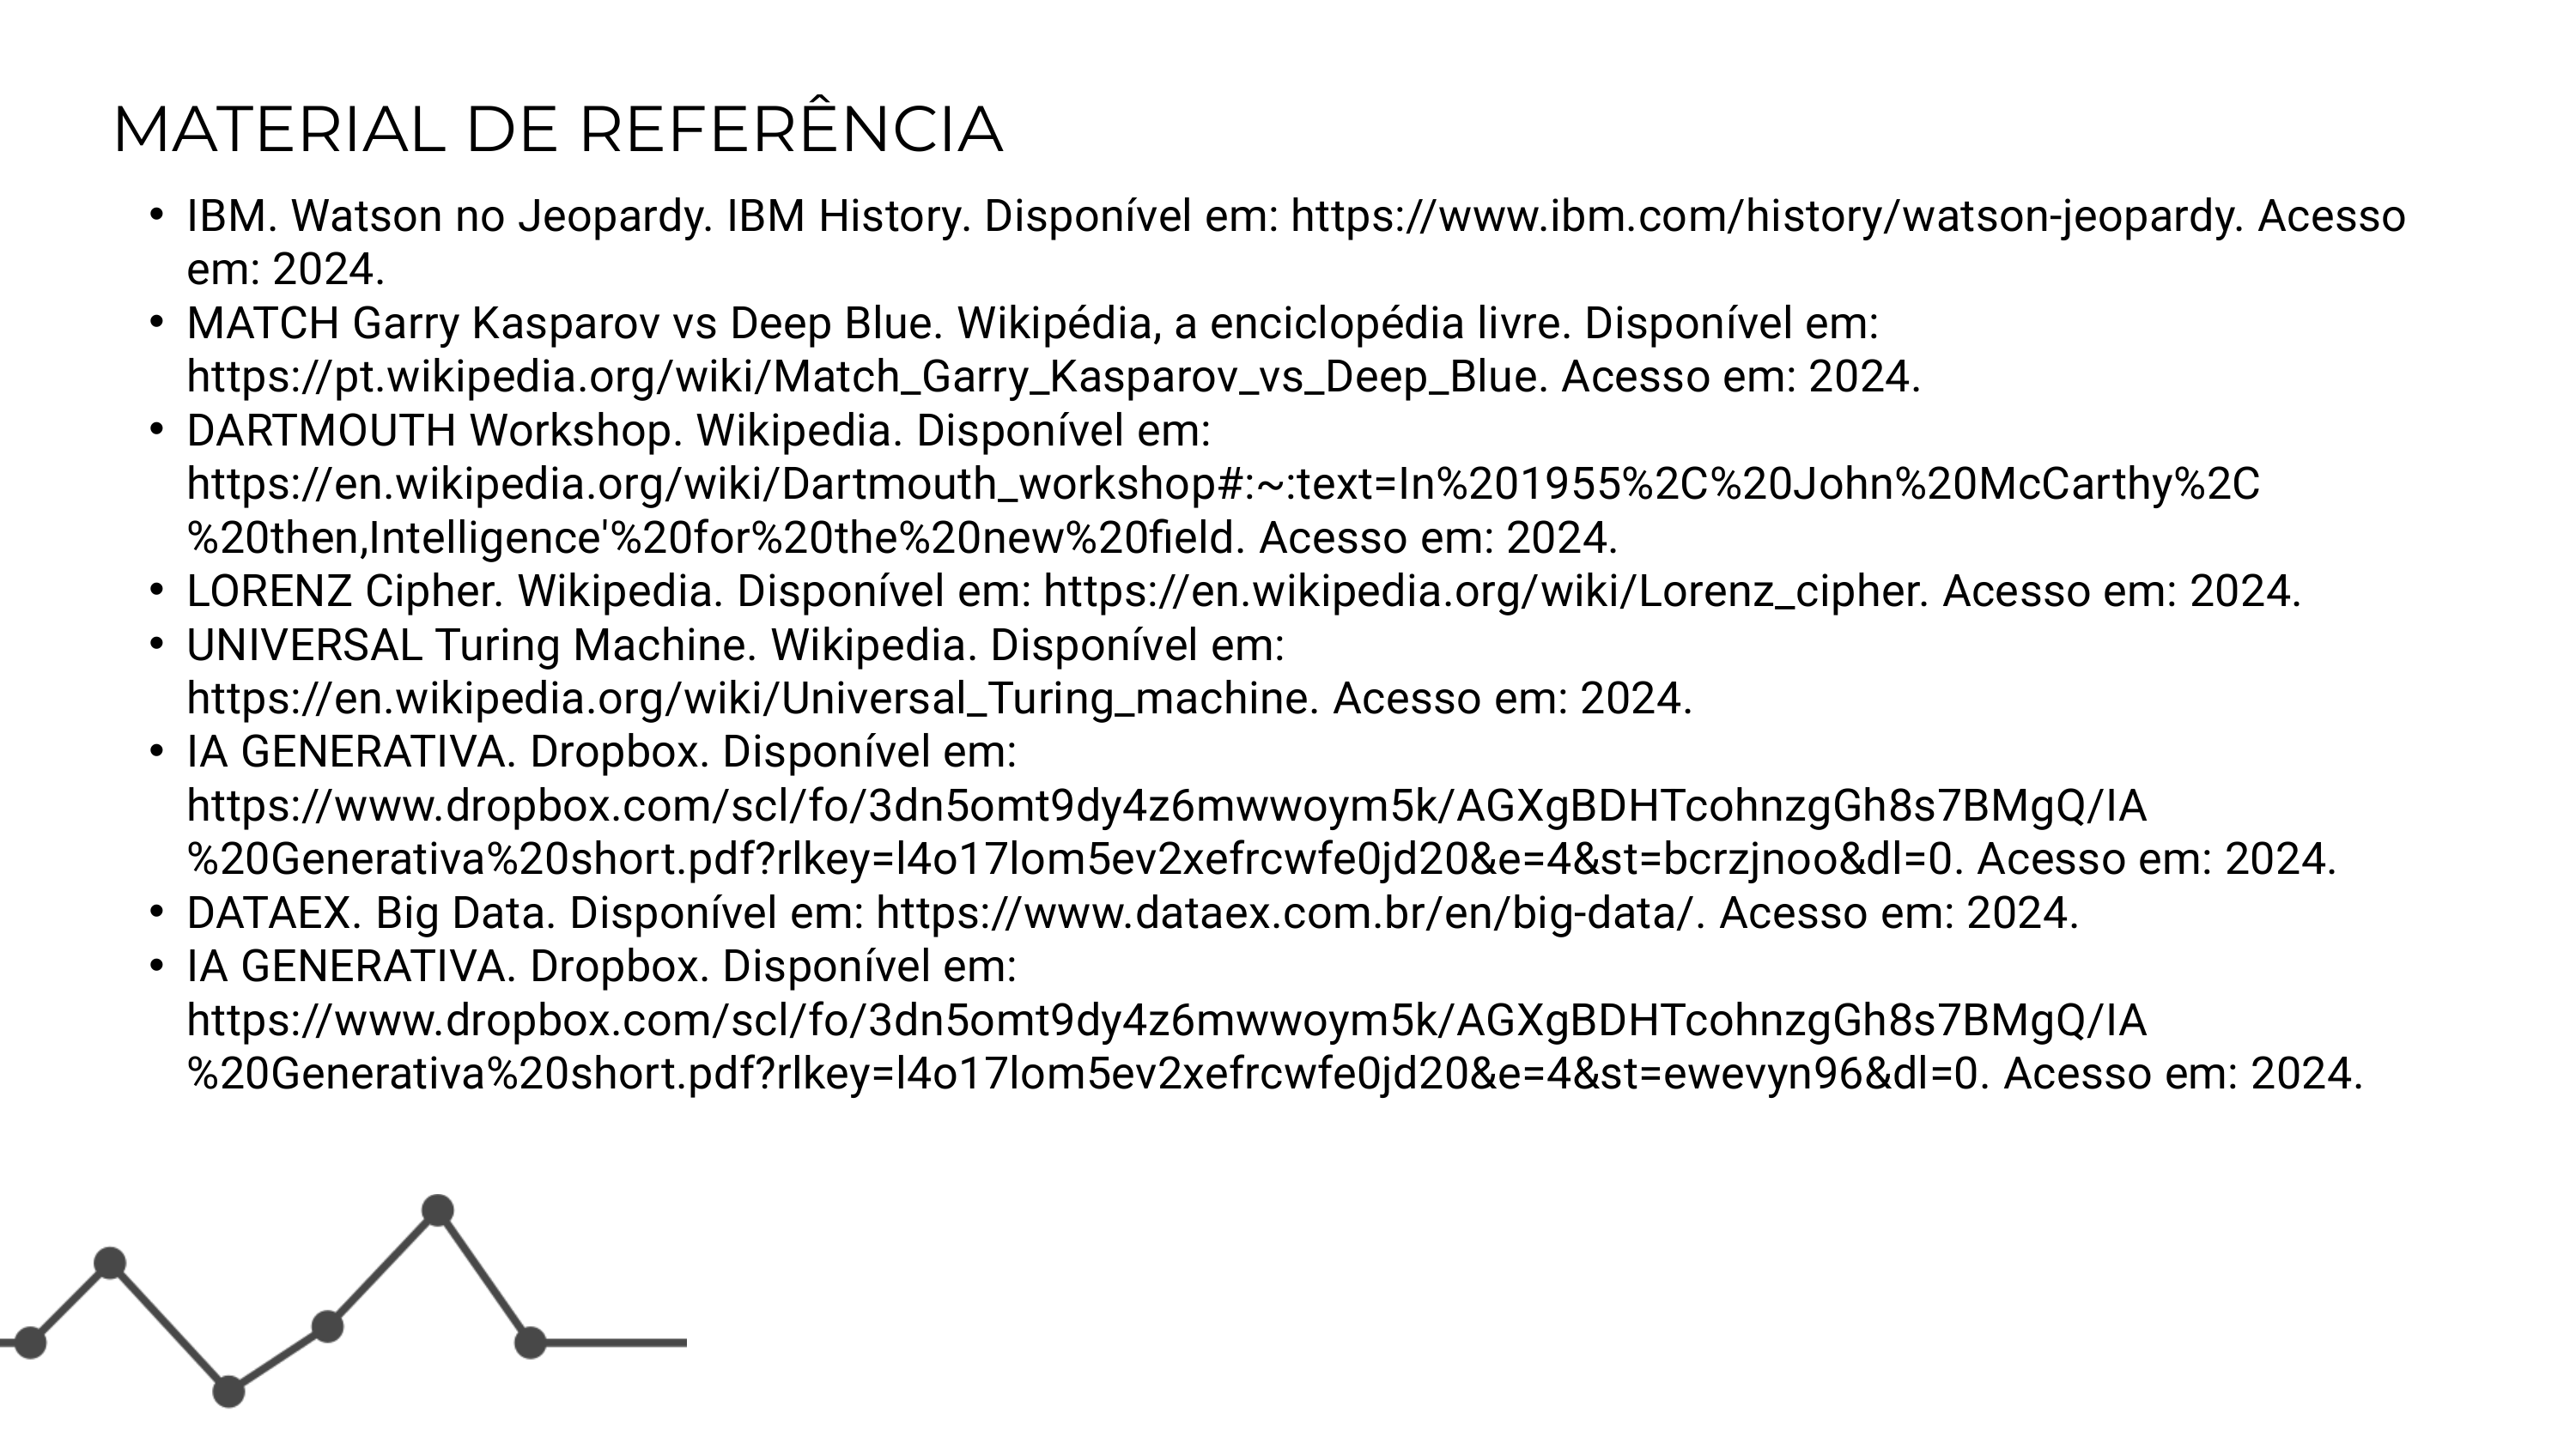

MATERIAL DE REFERÊNCIA
IBM. Watson no Jeopardy. IBM History. Disponível em: https://www.ibm.com/history/watson-jeopardy. Acesso em: 2024.
MATCH Garry Kasparov vs Deep Blue. Wikipédia, a enciclopédia livre. Disponível em: https://pt.wikipedia.org/wiki/Match_Garry_Kasparov_vs_Deep_Blue. Acesso em: 2024.
DARTMOUTH Workshop. Wikipedia. Disponível em: https://en.wikipedia.org/wiki/Dartmouth_workshop#:~:text=In%201955%2C%20John%20McCarthy%2C%20then,Intelligence'%20for%20the%20new%20field. Acesso em: 2024.
LORENZ Cipher. Wikipedia. Disponível em: https://en.wikipedia.org/wiki/Lorenz_cipher. Acesso em: 2024.
UNIVERSAL Turing Machine. Wikipedia. Disponível em: https://en.wikipedia.org/wiki/Universal_Turing_machine. Acesso em: 2024.
IA GENERATIVA. Dropbox. Disponível em: https://www.dropbox.com/scl/fo/3dn5omt9dy4z6mwwoym5k/AGXgBDHTcohnzgGh8s7BMgQ/IA%20Generativa%20short.pdf?rlkey=l4o17lom5ev2xefrcwfe0jd20&e=4&st=bcrzjnoo&dl=0. Acesso em: 2024.
DATAEX. Big Data. Disponível em: https://www.dataex.com.br/en/big-data/. Acesso em: 2024.
IA GENERATIVA. Dropbox. Disponível em: https://www.dropbox.com/scl/fo/3dn5omt9dy4z6mwwoym5k/AGXgBDHTcohnzgGh8s7BMgQ/IA%20Generativa%20short.pdf?rlkey=l4o17lom5ev2xefrcwfe0jd20&e=4&st=ewevyn96&dl=0. Acesso em: 2024.